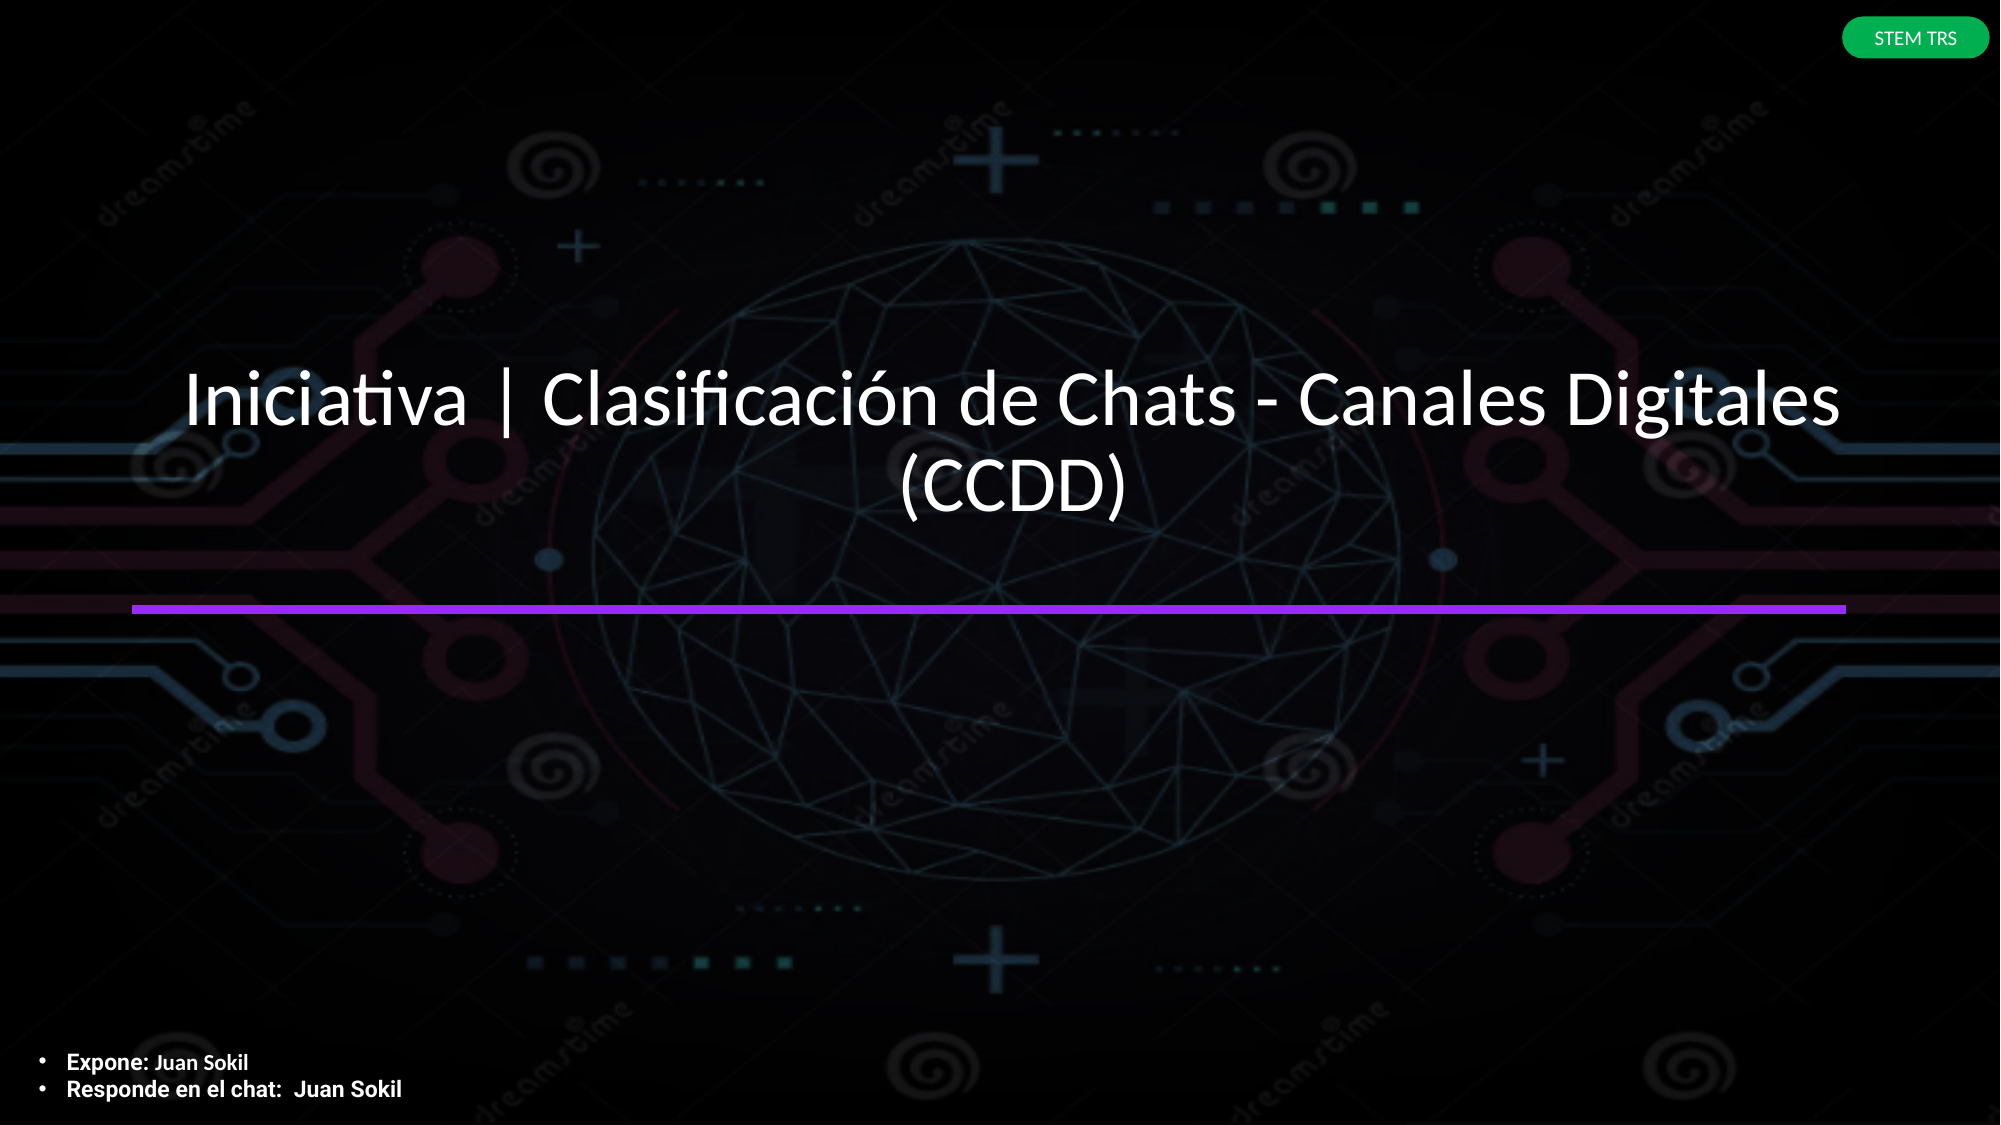

STEM TRS
# Iniciativa | Clasificación de Chats - Canales Digitales (CCDD)

Expone: Juan Sokil
Responde en el chat:  Juan Sokil